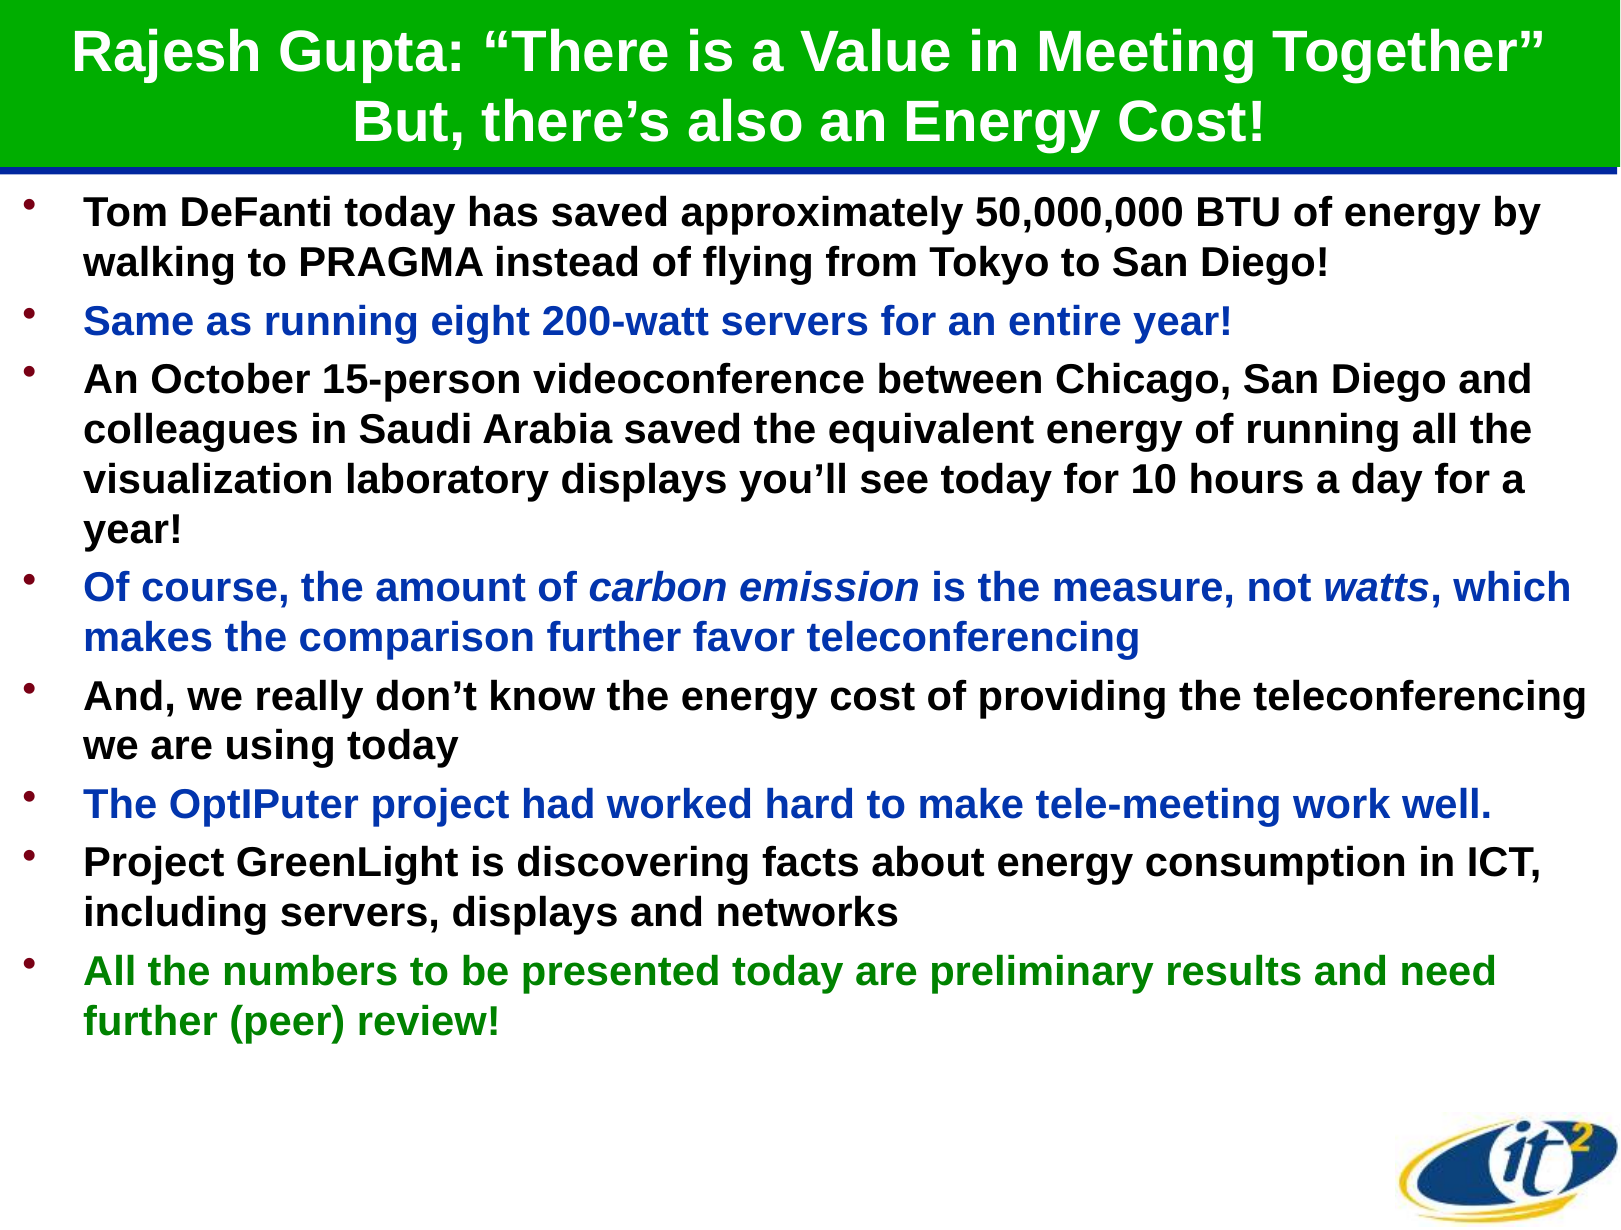

# Rajesh Gupta: “There is a Value in Meeting Together” But, there’s also an Energy Cost!
Tom DeFanti today has saved approximately 50,000,000 BTU of energy by walking to PRAGMA instead of flying from Tokyo to San Diego!
Same as running eight 200-watt servers for an entire year!
An October 15-person videoconference between Chicago, San Diego and colleagues in Saudi Arabia saved the equivalent energy of running all the visualization laboratory displays you’ll see today for 10 hours a day for a year!
Of course, the amount of carbon emission is the measure, not watts, which makes the comparison further favor teleconferencing
And, we really don’t know the energy cost of providing the teleconferencing we are using today
The OptIPuter project had worked hard to make tele-meeting work well.
Project GreenLight is discovering facts about energy consumption in ICT, including servers, displays and networks
All the numbers to be presented today are preliminary results and need further (peer) review!